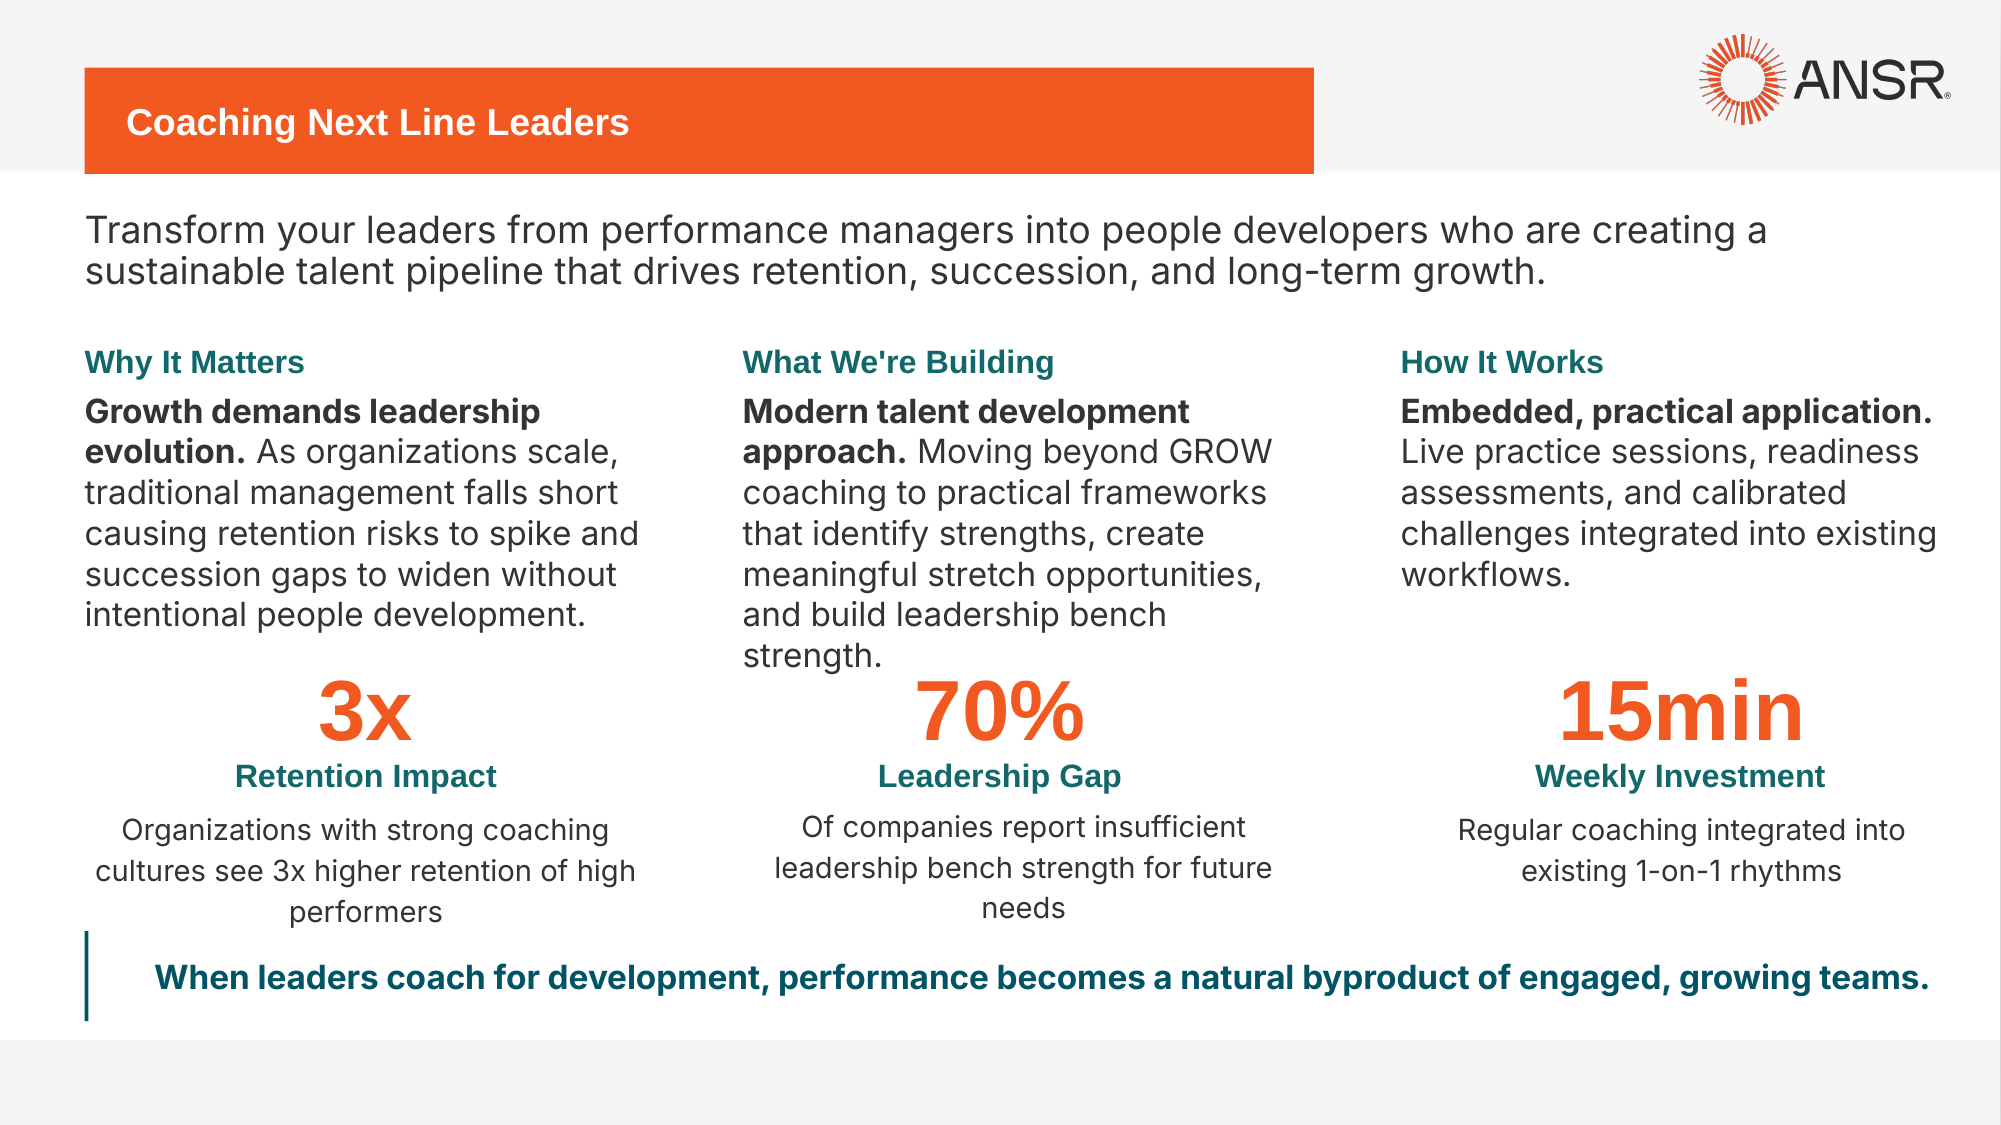

Coaching Next Line Leaders
Transform your leaders from performance managers into people developers who are creating a sustainable talent pipeline that drives retention, succession, and long-term growth.
Why It Matters
What We're Building
How It Works
Growth demands leadership evolution. As organizations scale, traditional management falls short causing retention risks to spike and succession gaps to widen without intentional people development.
Modern talent development approach. Moving beyond GROW coaching to practical frameworks that identify strengths, create meaningful stretch opportunities, and build leadership bench strength.
Embedded, practical application. Live practice sessions, readiness assessments, and calibrated challenges integrated into existing workflows.
3x
70%
15min
Retention Impact
Leadership Gap
Weekly Investment
Of companies report insufficient leadership bench strength for future needs
Organizations with strong coaching cultures see 3x higher retention of high performers
Regular coaching integrated into existing 1-on-1 rhythms

When leaders coach for development, performance becomes a natural byproduct of engaged, growing teams.